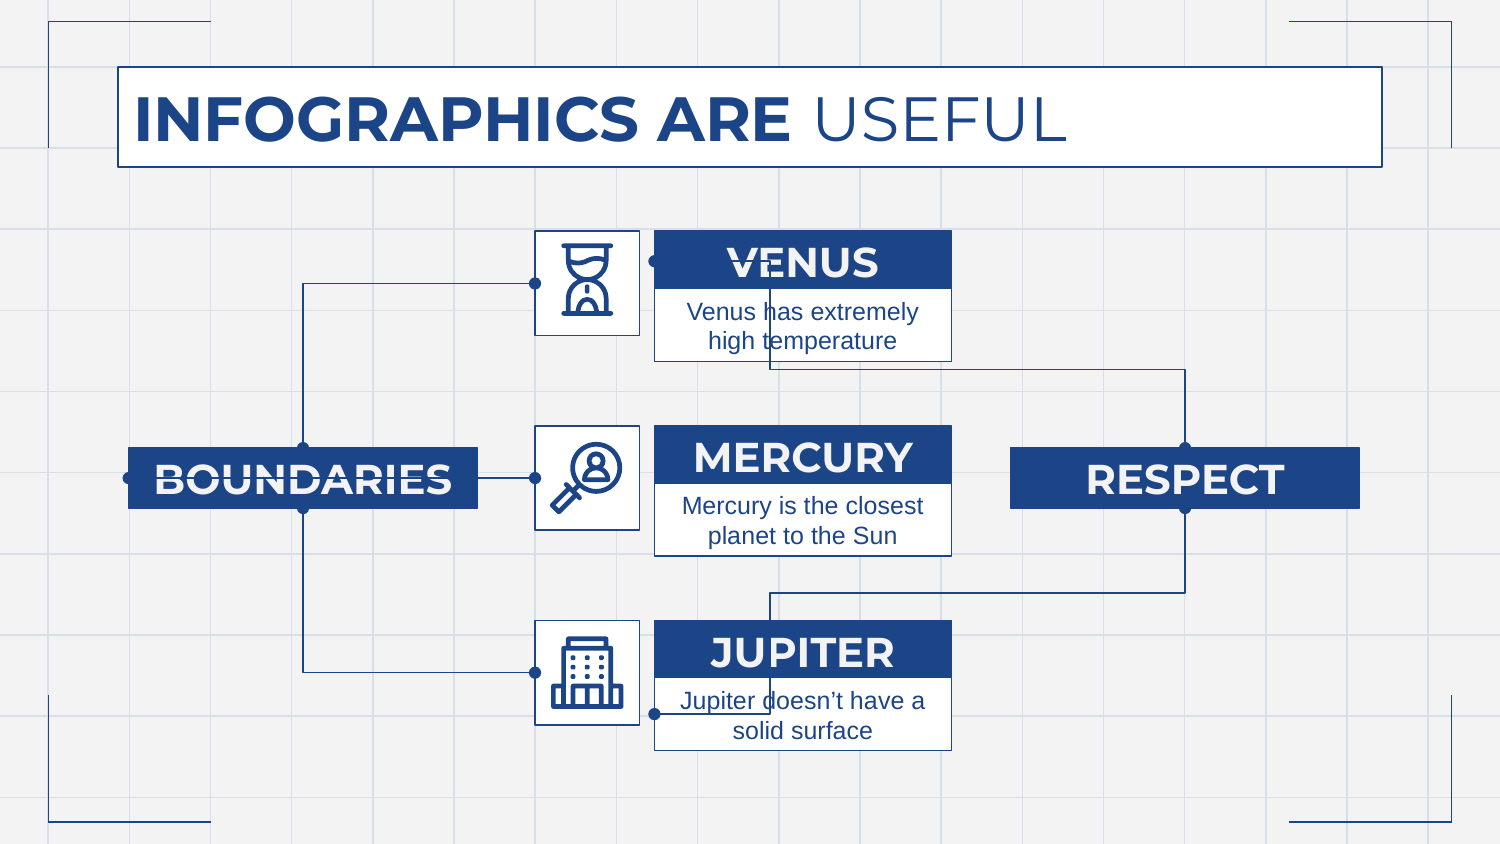

# INFOGRAPHICS ARE USEFUL
VENUS

Venus has extremely high temperature

MERCURY

BOUNDARIES
RESPECT
Mercury is the closest planet to the Sun
JUPITER

Jupiter doesn’t have a solid surface